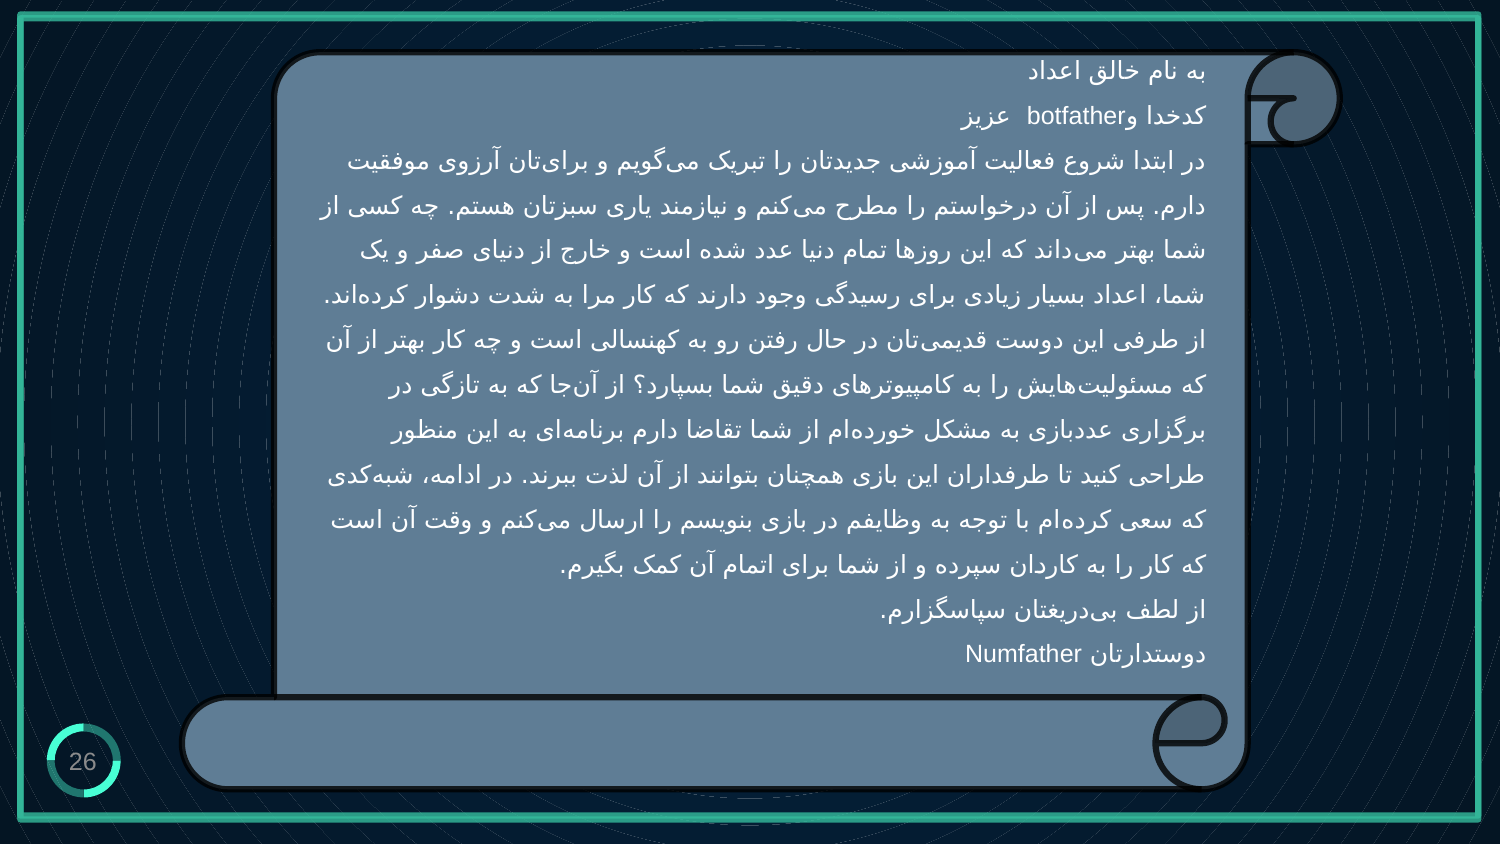

# به نام خالق اعداد کدخدا وbotfather  عزیز در ابتدا شروع فعالیت آموزشی جدیدتان را تبریک می‌گویم و برای‌تان آرزوی موفقیت دارم. پس از آن درخواستم را مطرح می‌کنم و نیازمند یاری سبزتان هستم. چه کسی از شما بهتر می‌داند که این روزها تمام دنیا عدد شده است و خارج از دنیای صفر و یک شما، اعداد بسیار زیادی برای رسیدگی وجود دارند که کار مرا به شدت دشوار کرده‌اند. از طرفی این دوست قدیمی‌تان در حال رفتن رو به کهنسالی است و چه کار بهتر از آن که مسئولیت‌هایش را به کامپیوترهای دقیق شما بسپارد؟ از آن‌جا که به تازگی در برگزاری عددبازی به مشکل خورده‌ام از شما تقاضا دارم برنامه‌ای به این منظور طراحی کنید تا طرفداران این بازی همچنان بتوانند از آن لذت ببرند. در ادامه، شبه‌کدی که سعی کرده‌ام با توجه به وظایفم در بازی بنویسم را ارسال می‌کنم و وقت آن است که کار را به کاردان سپرده و از شما برای اتمام آن کمک بگیرم. از لطف بی‌دریغتان سپاسگزارم. دوستدارتان Numfather
26